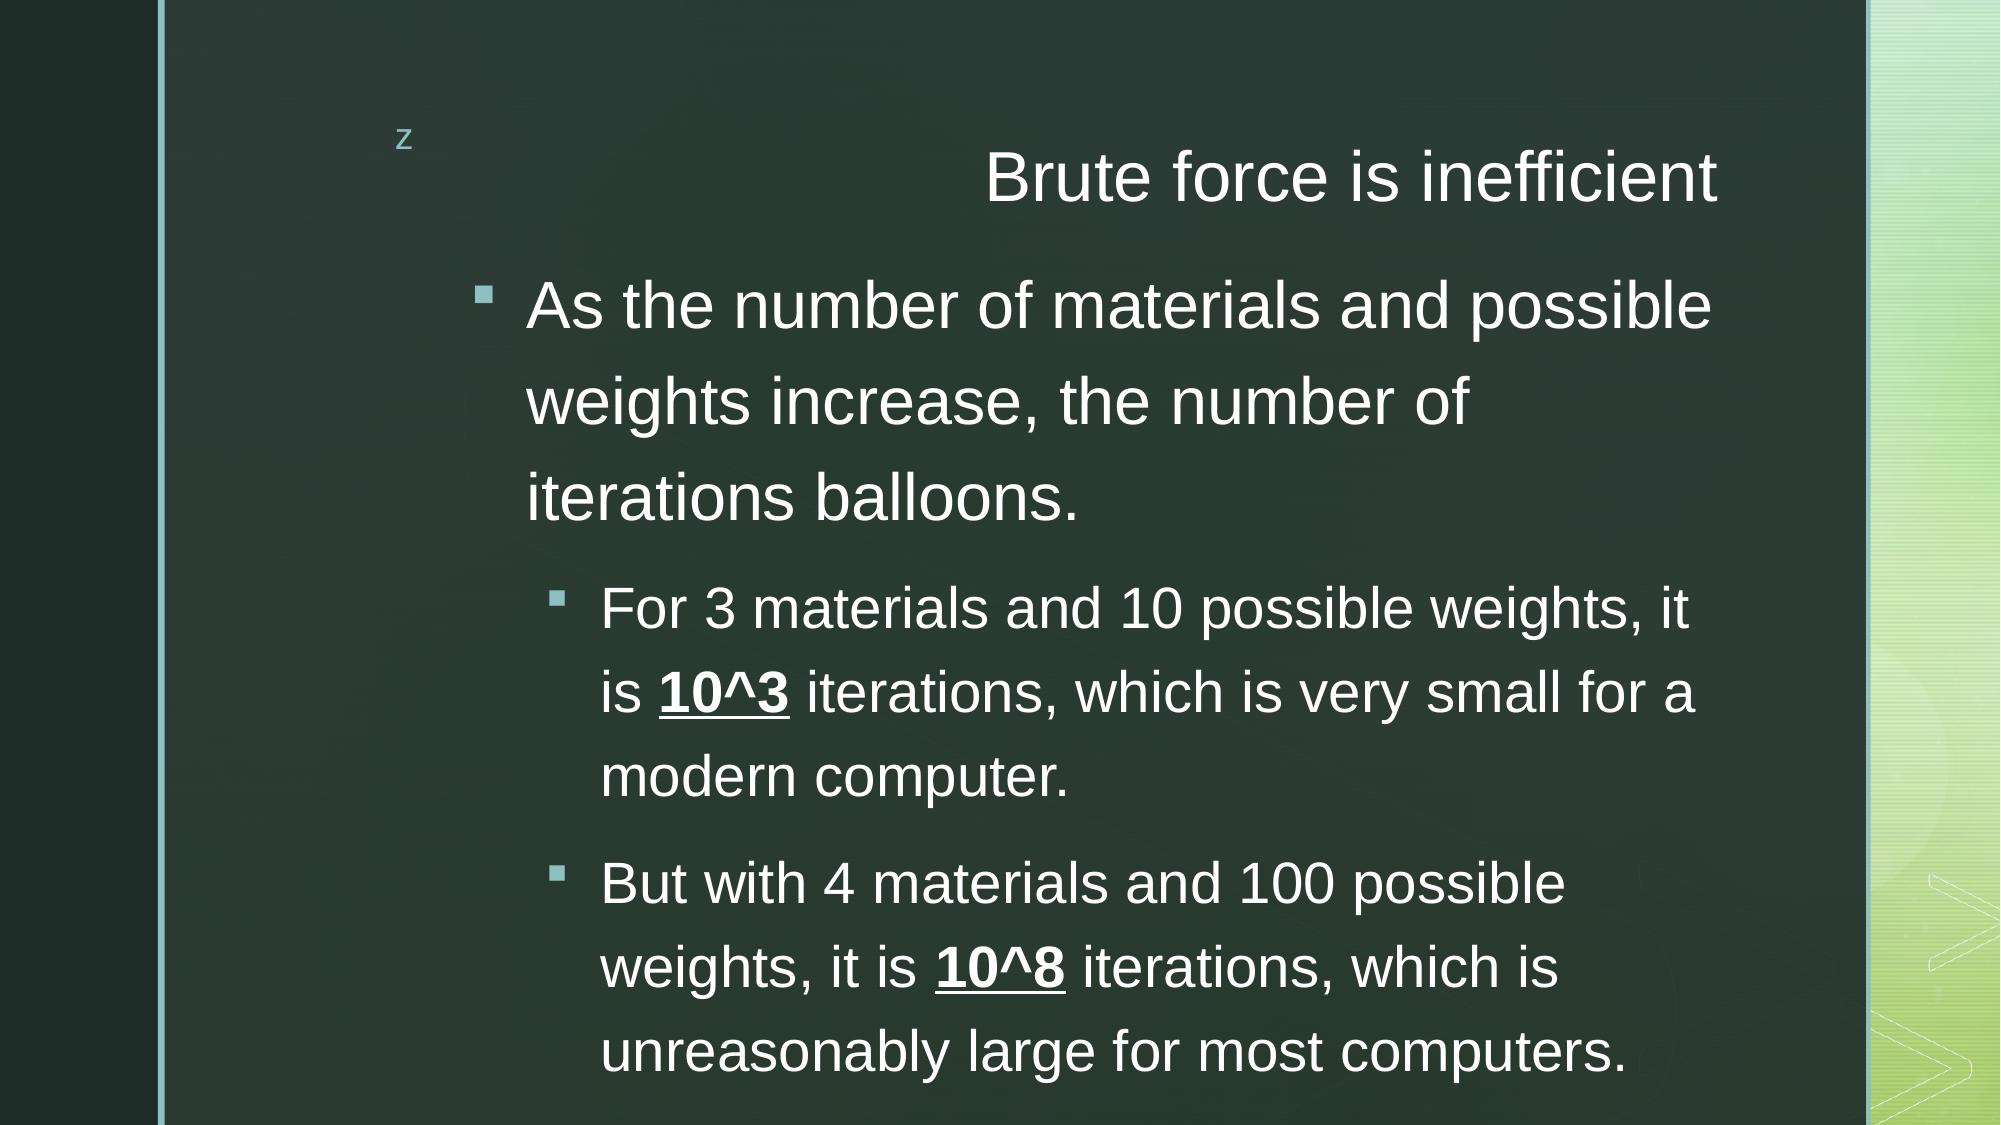

# Brute force is inefficient
As the number of materials and possible weights increase, the number of iterations balloons.
For 3 materials and 10 possible weights, it is 10^3 iterations, which is very small for a modern computer.
But with 4 materials and 100 possible weights, it is 10^8 iterations, which is unreasonably large for most computers.